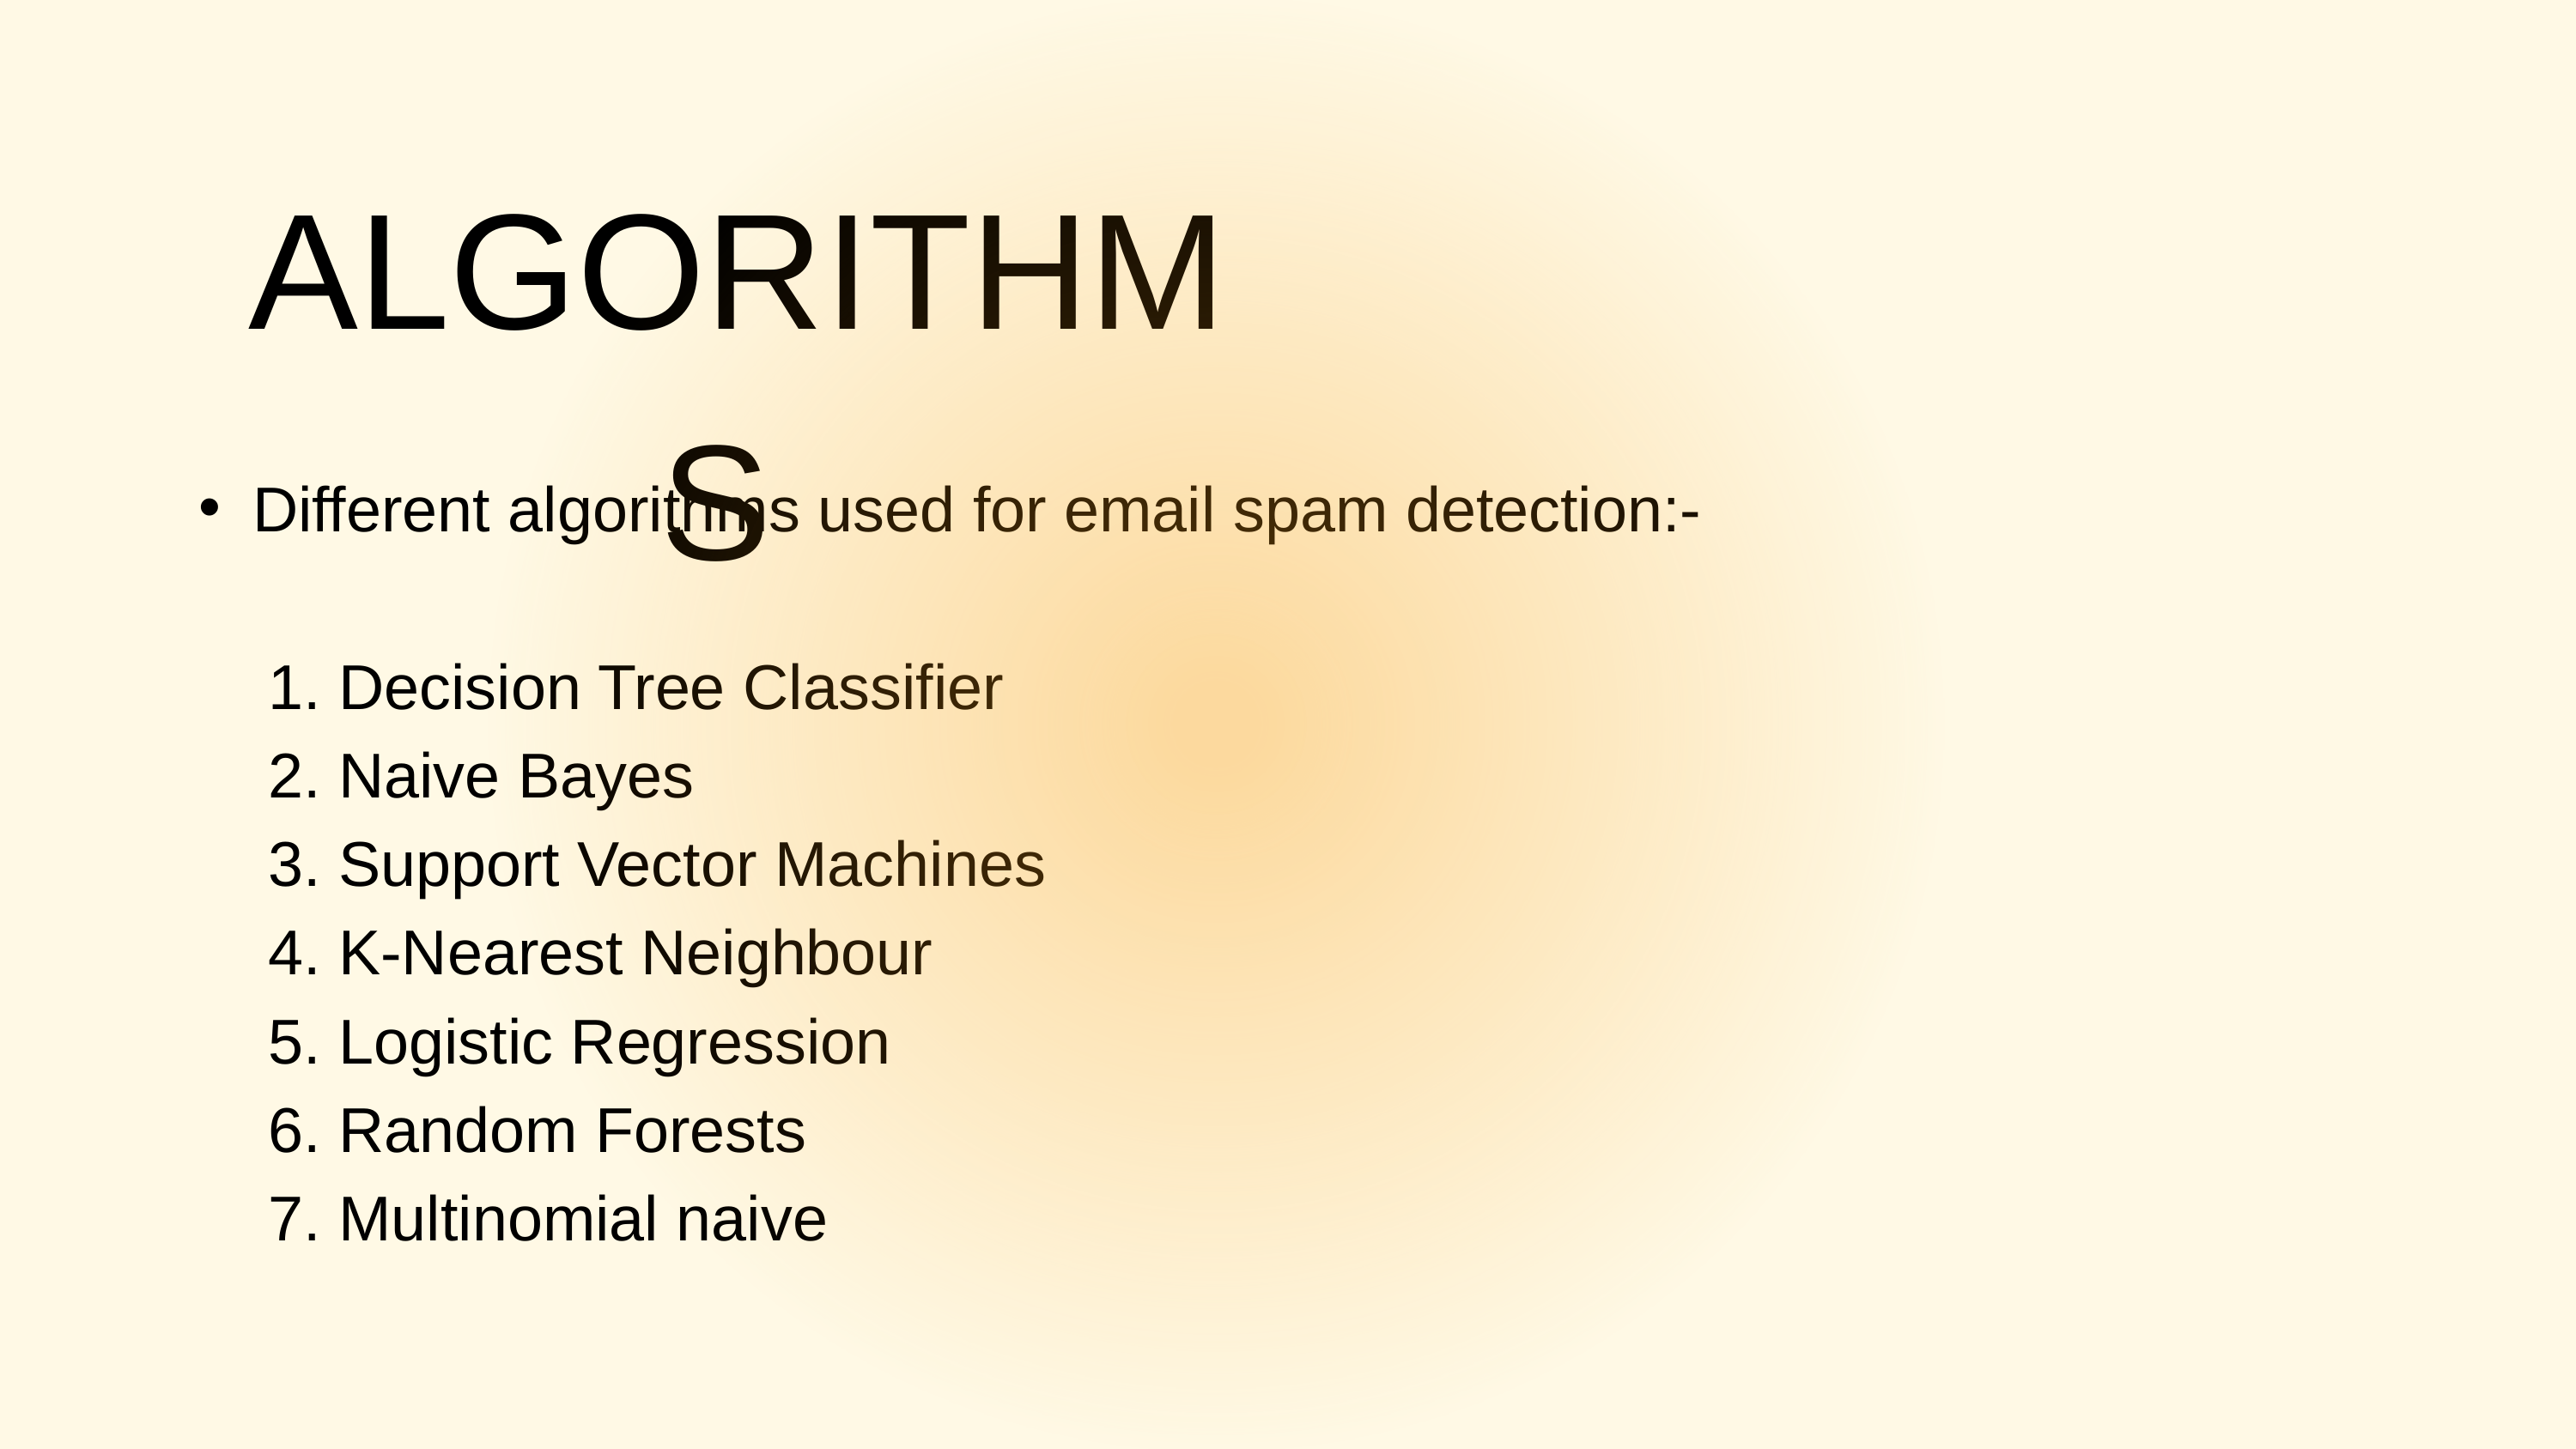

ALGORITHMS
﻿

Different algorithms used for email spam detection:-

       1. Decision Tree Classifier
       2. Naive Bayes
       3. Support Vector Machines
       4. K-Nearest Neighbour
       5. Logistic Regression
       6. Random Forests
       7. Multinomial naive